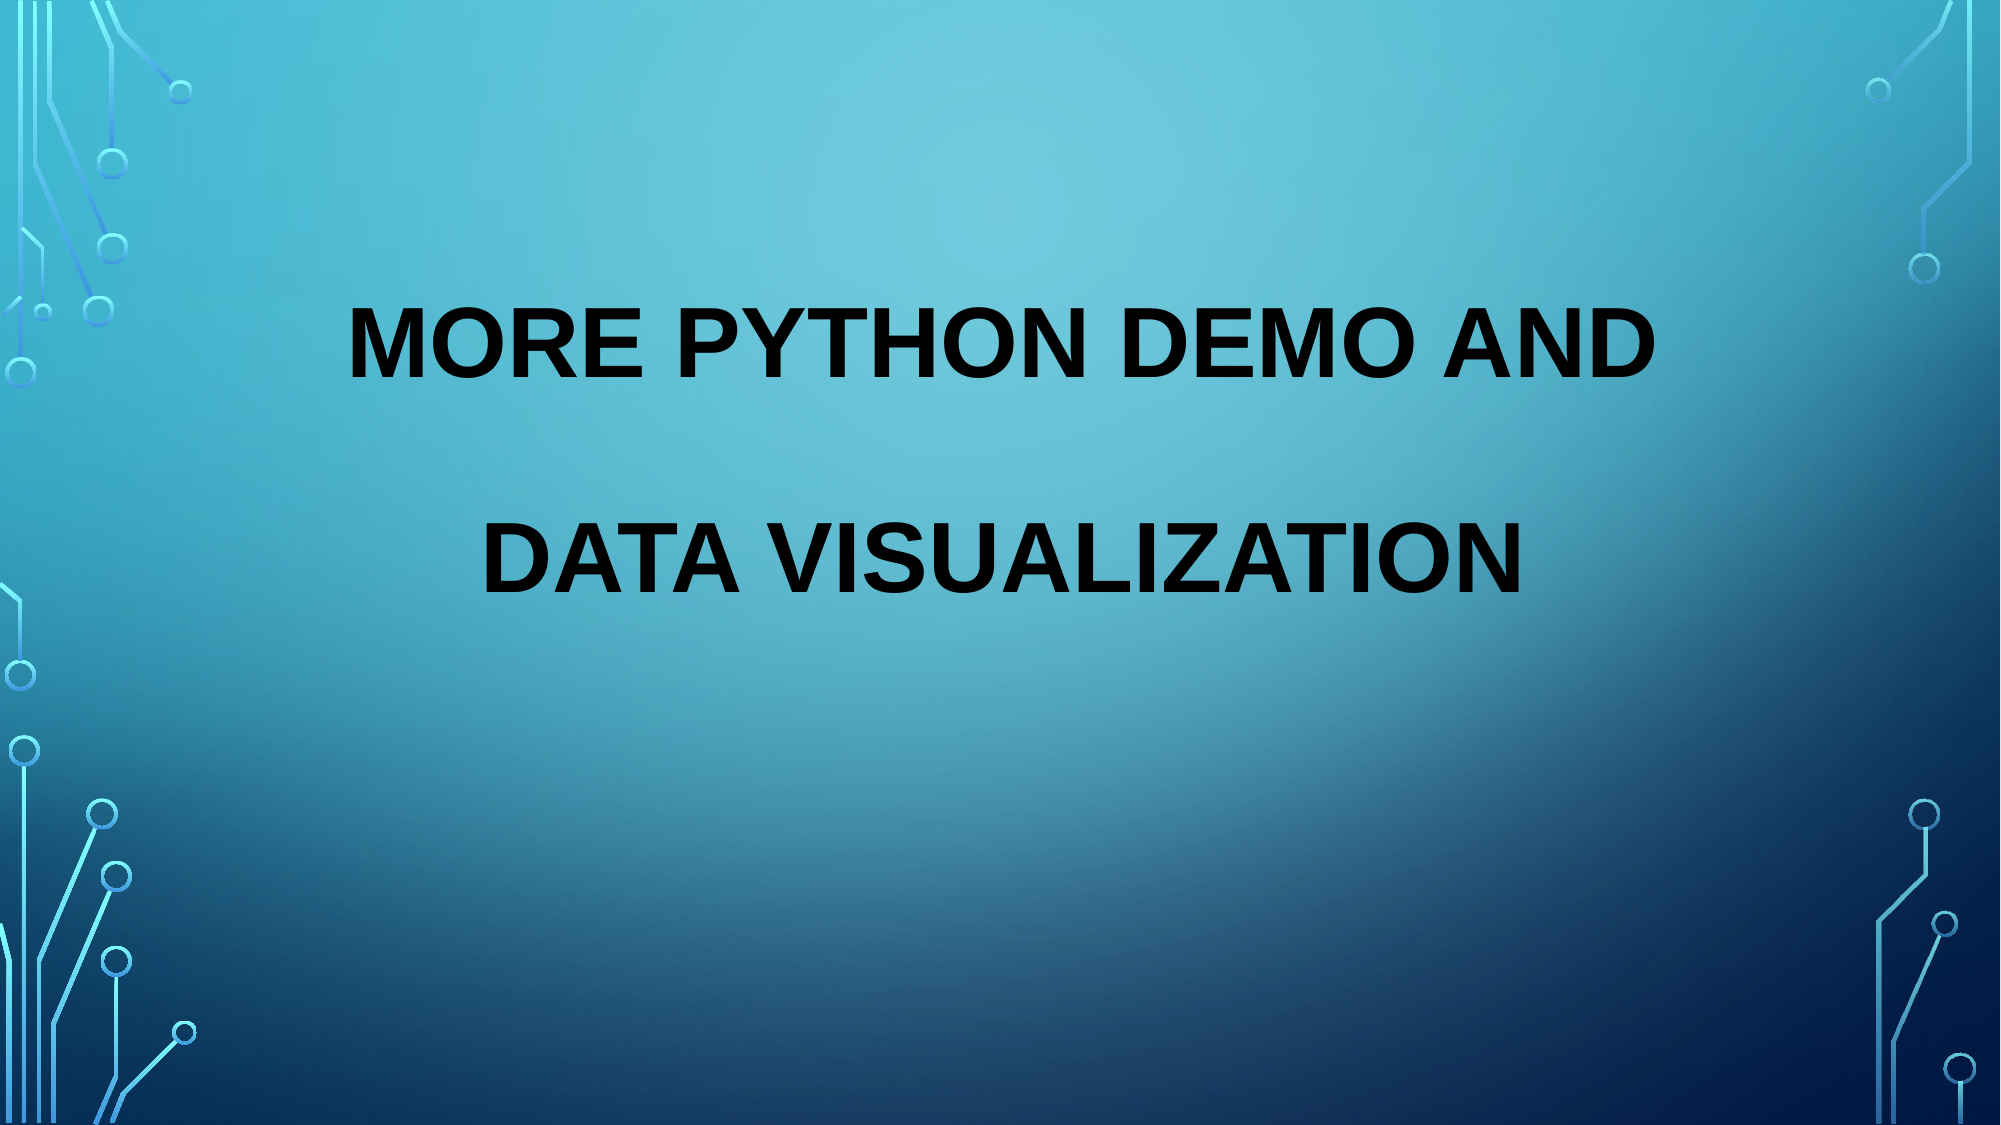

# More Python Demo and Data Visualization